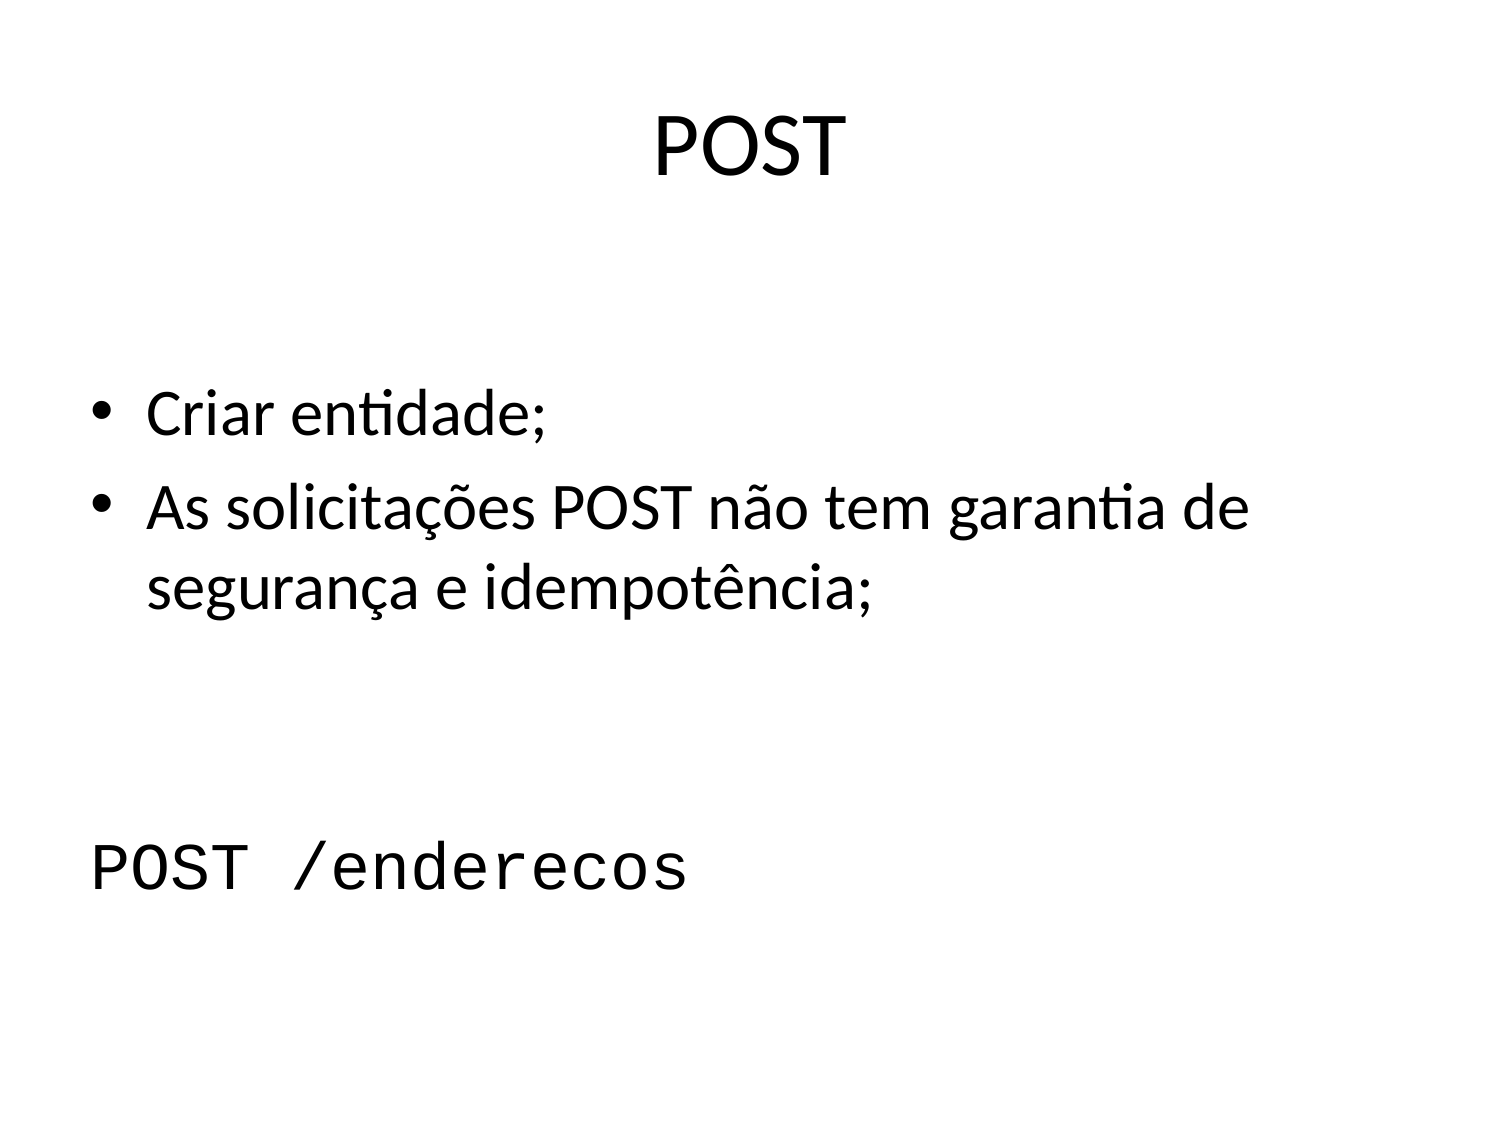

# POST
Criar entidade;
As solicitações POST não tem garantia de segurança e idempotência;

POST /enderecos